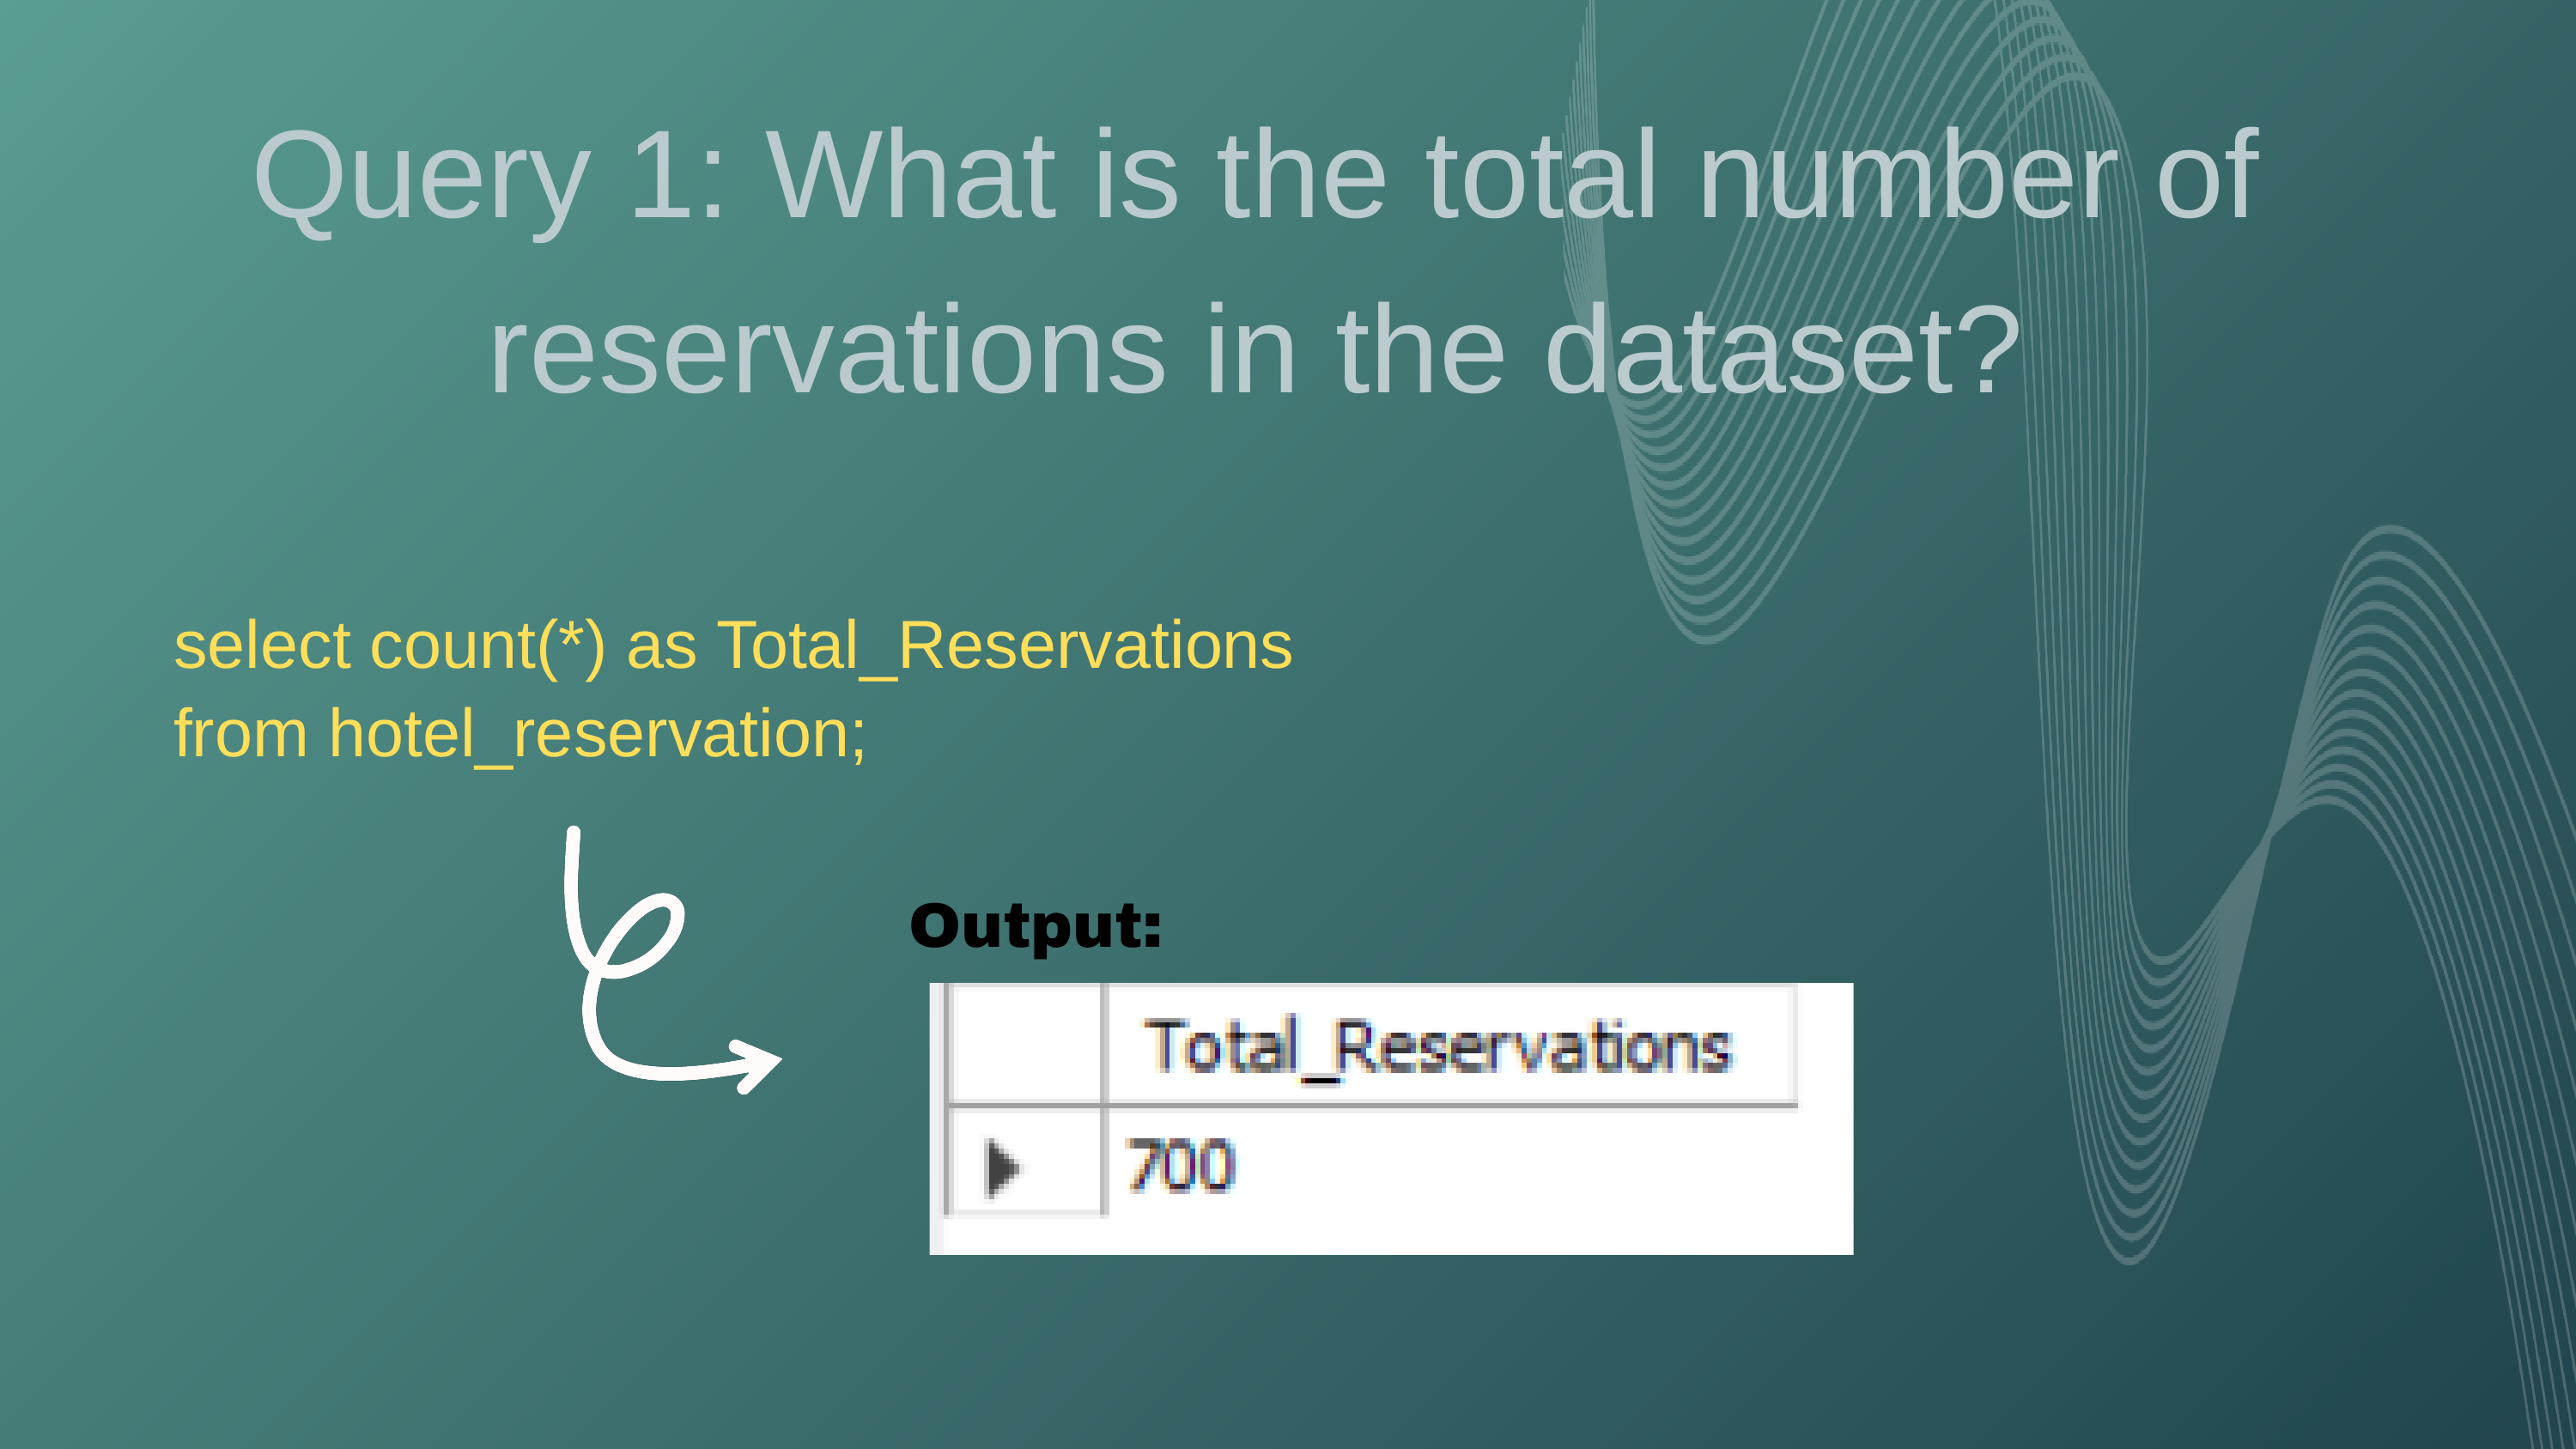

Query 1: What is the total number of reservations in the dataset?

select count(*) as Total_Reservations
from hotel_reservation;

Output: